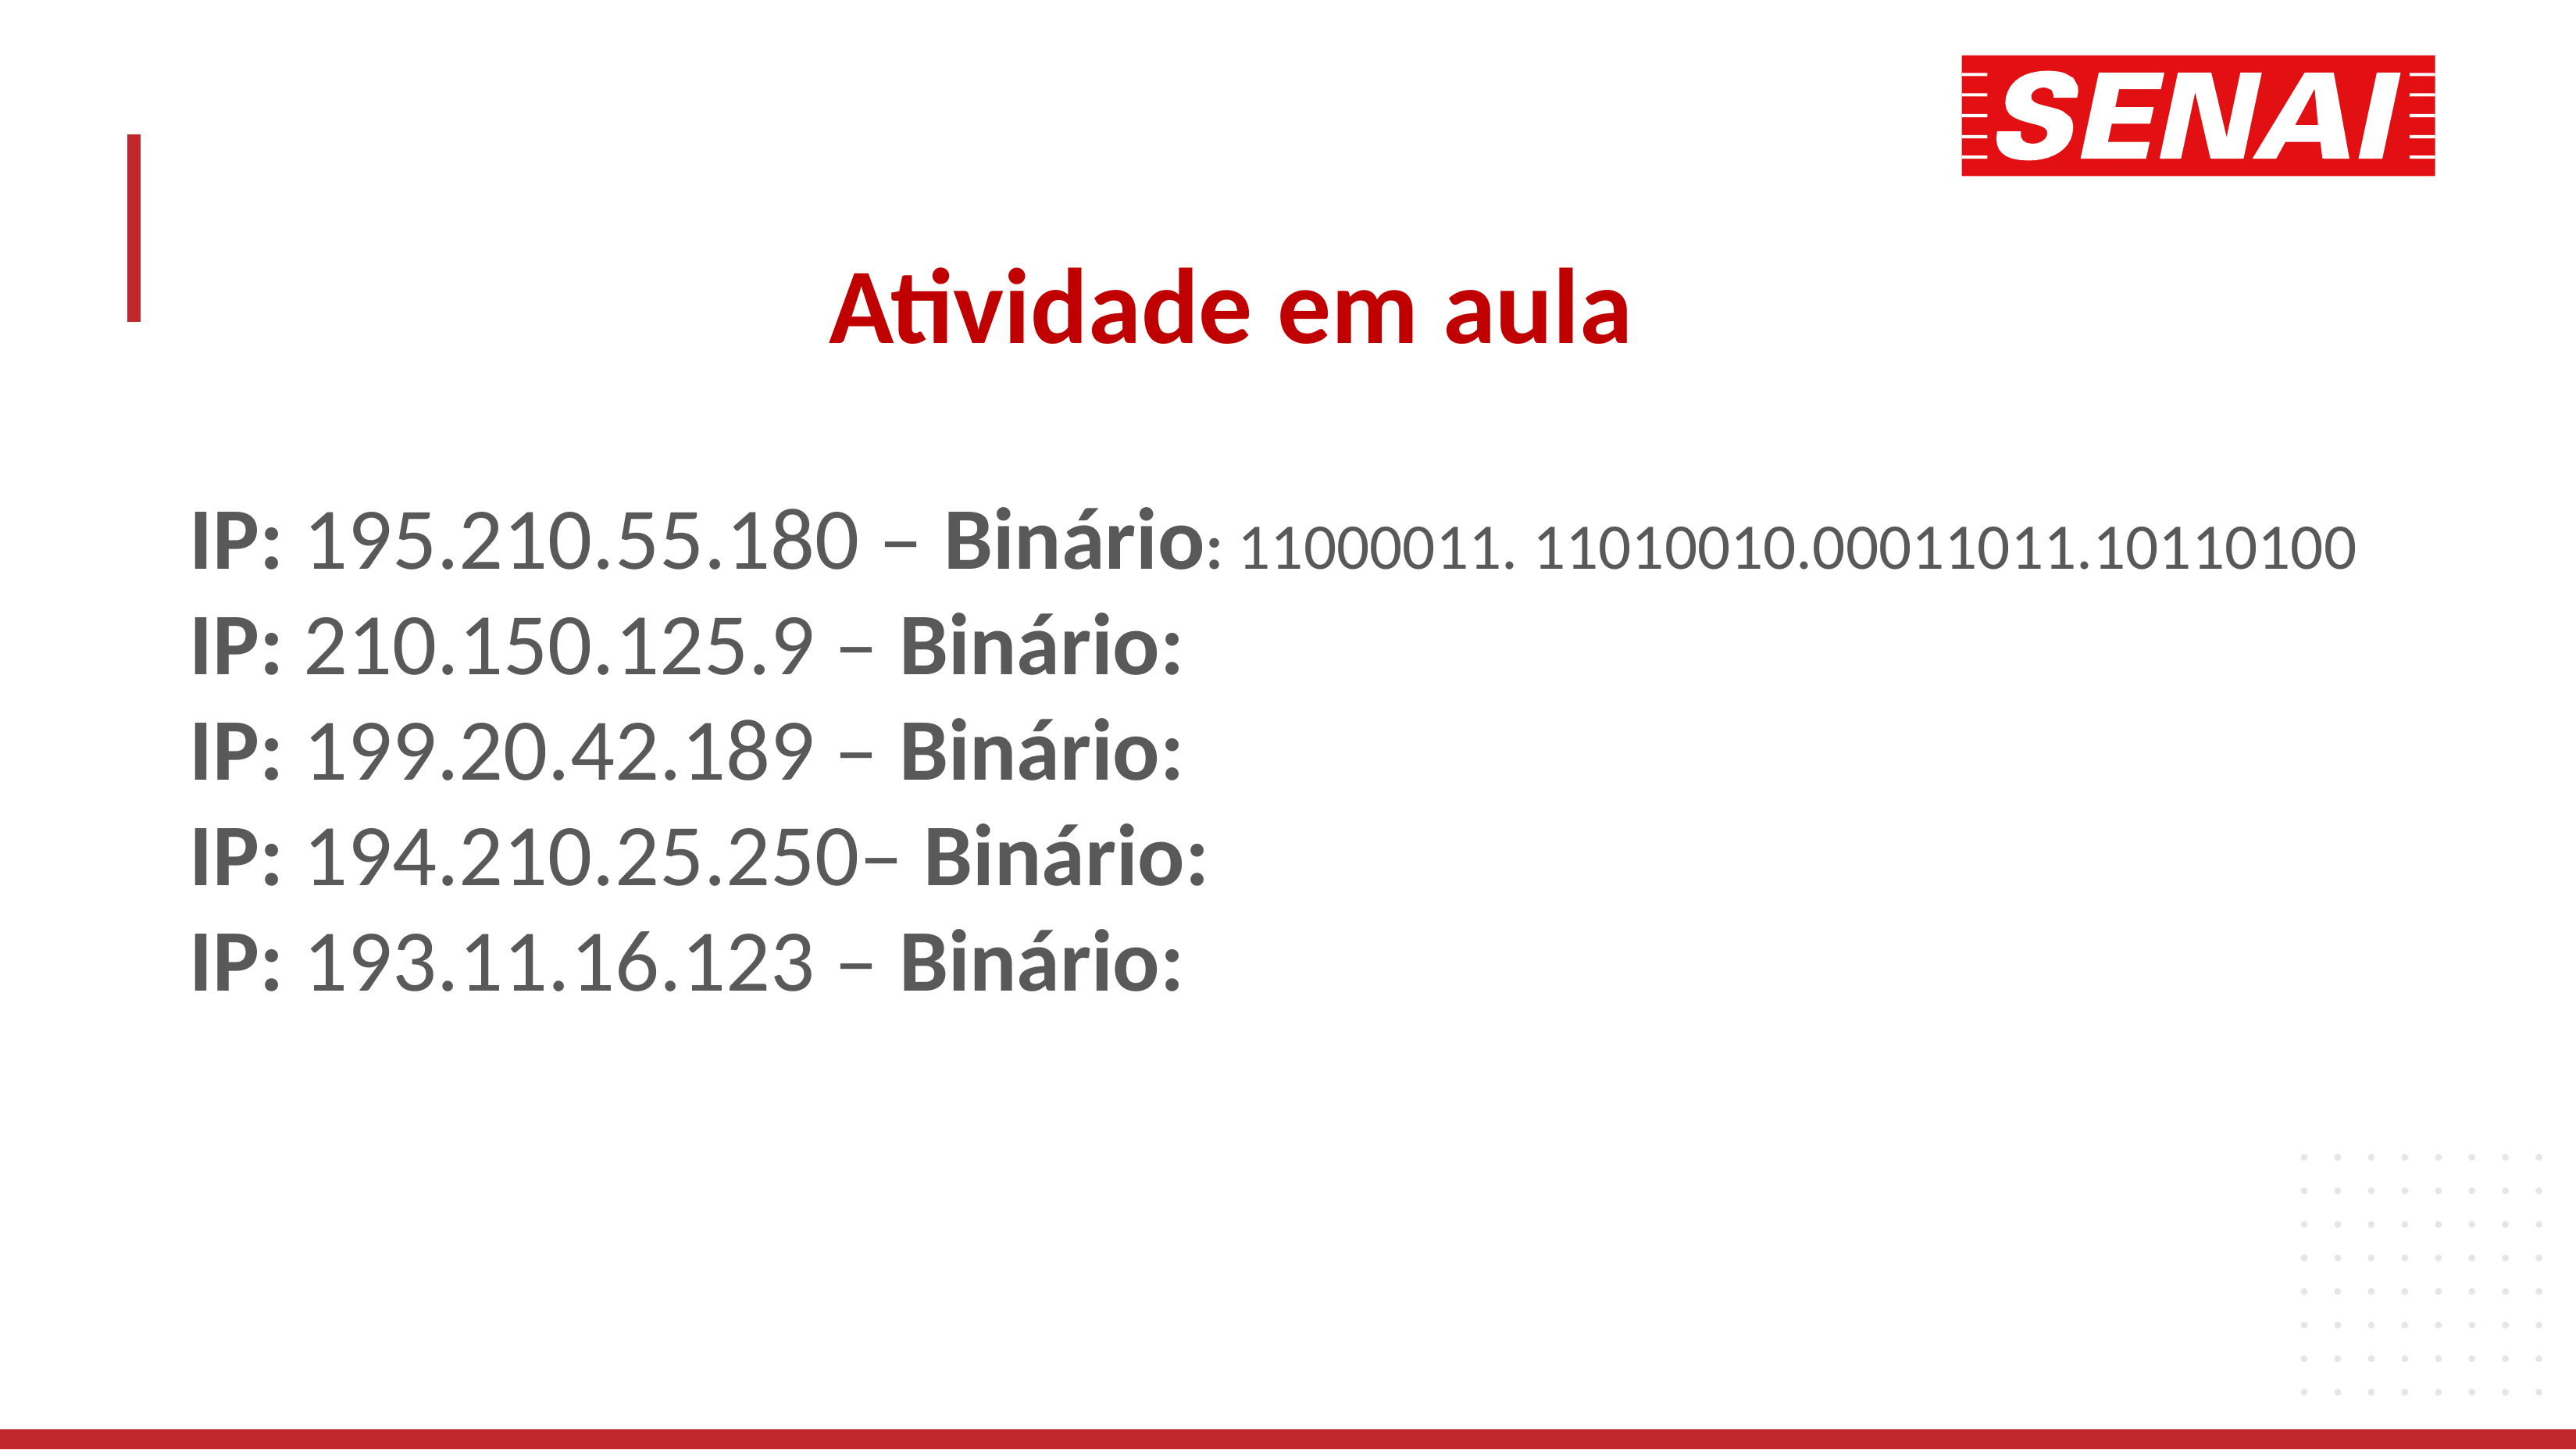

Atividade em aula
IP: 195.210.55.180 – Binário: 11000011. 11010010.00011011.10110100
IP: 210.150.125.9 – Binário:
IP: 199.20.42.189 – Binário:
IP: 194.210.25.250– Binário:
IP: 193.11.16.123 – Binário: